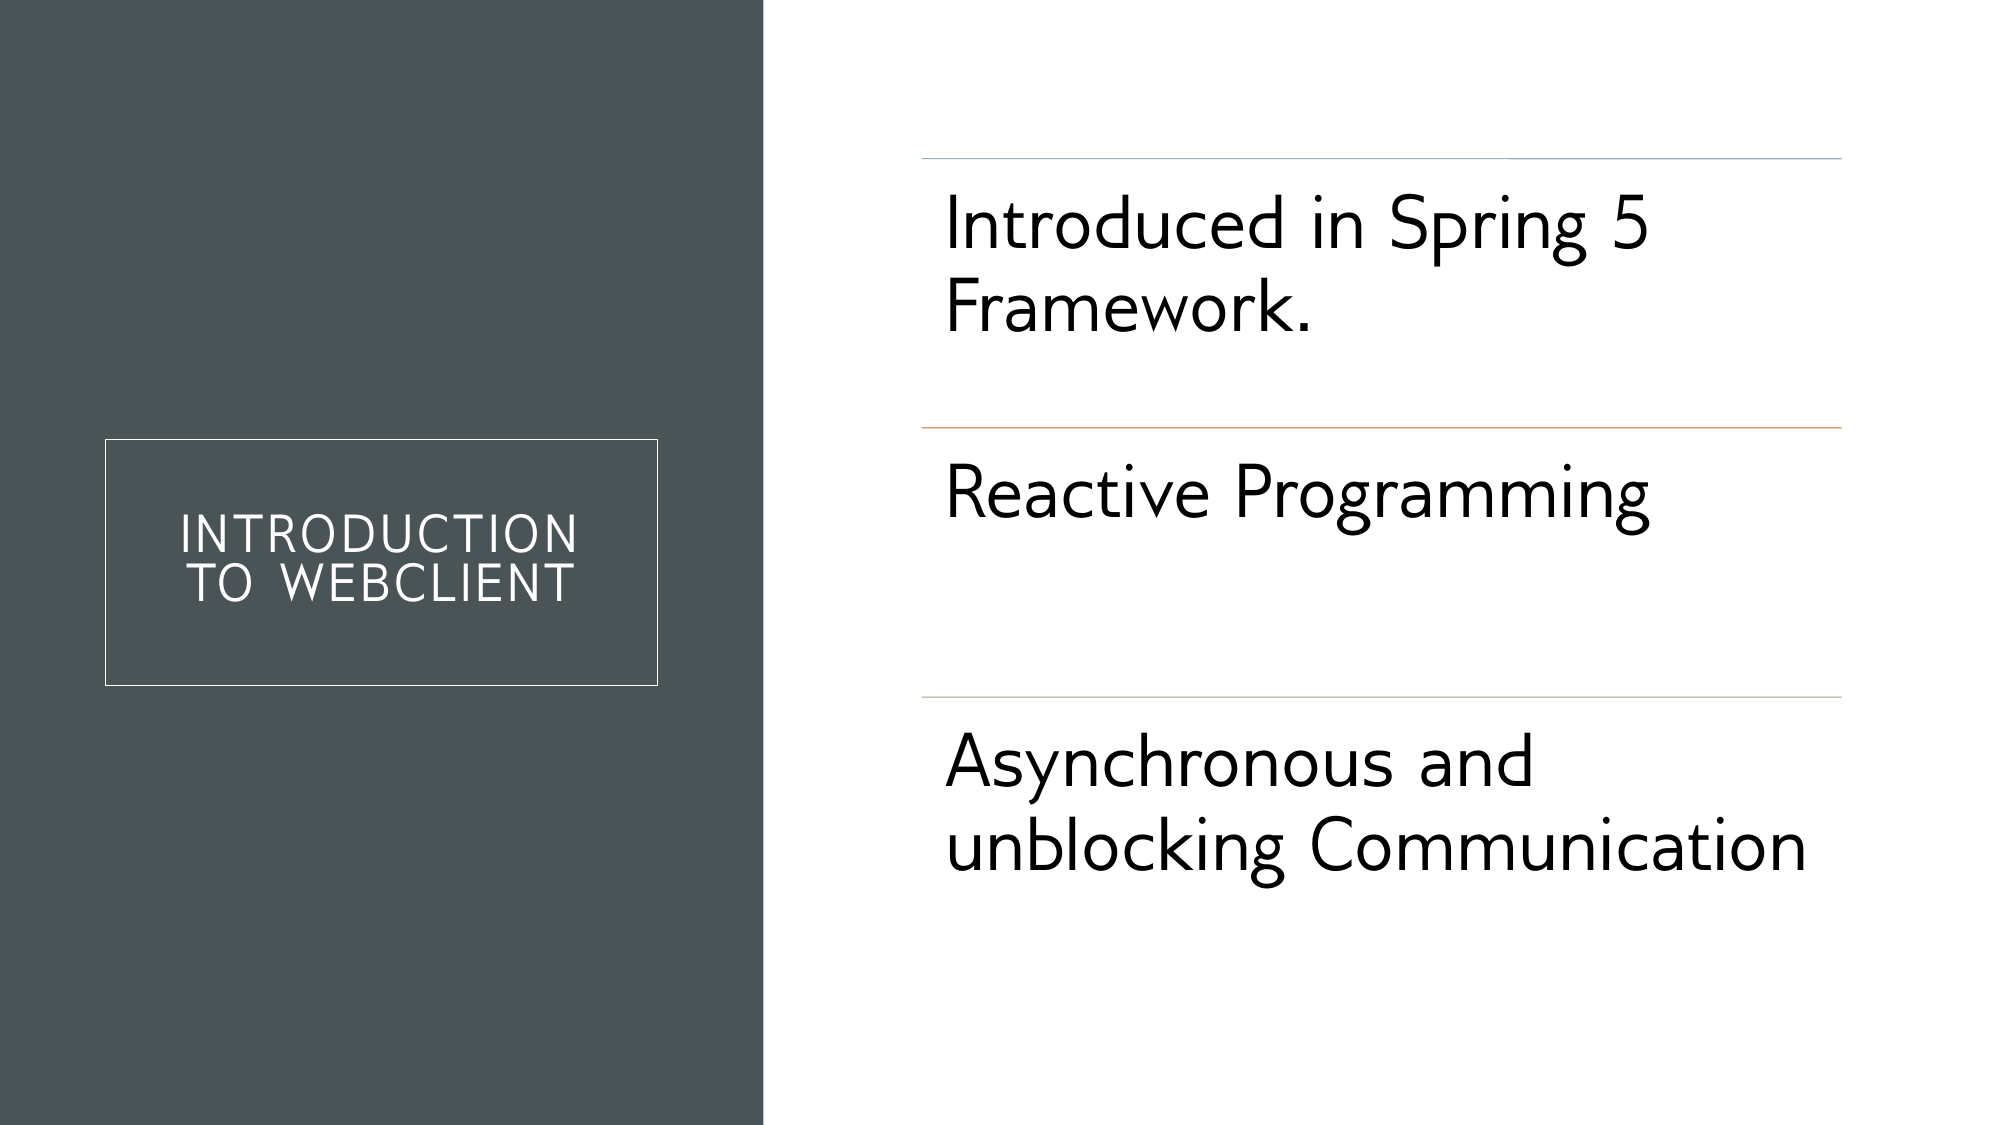

Introduced in Spring 5 Framework.
Reactive Programming
Asynchronous and unblocking Communication
Introduction to WebClient